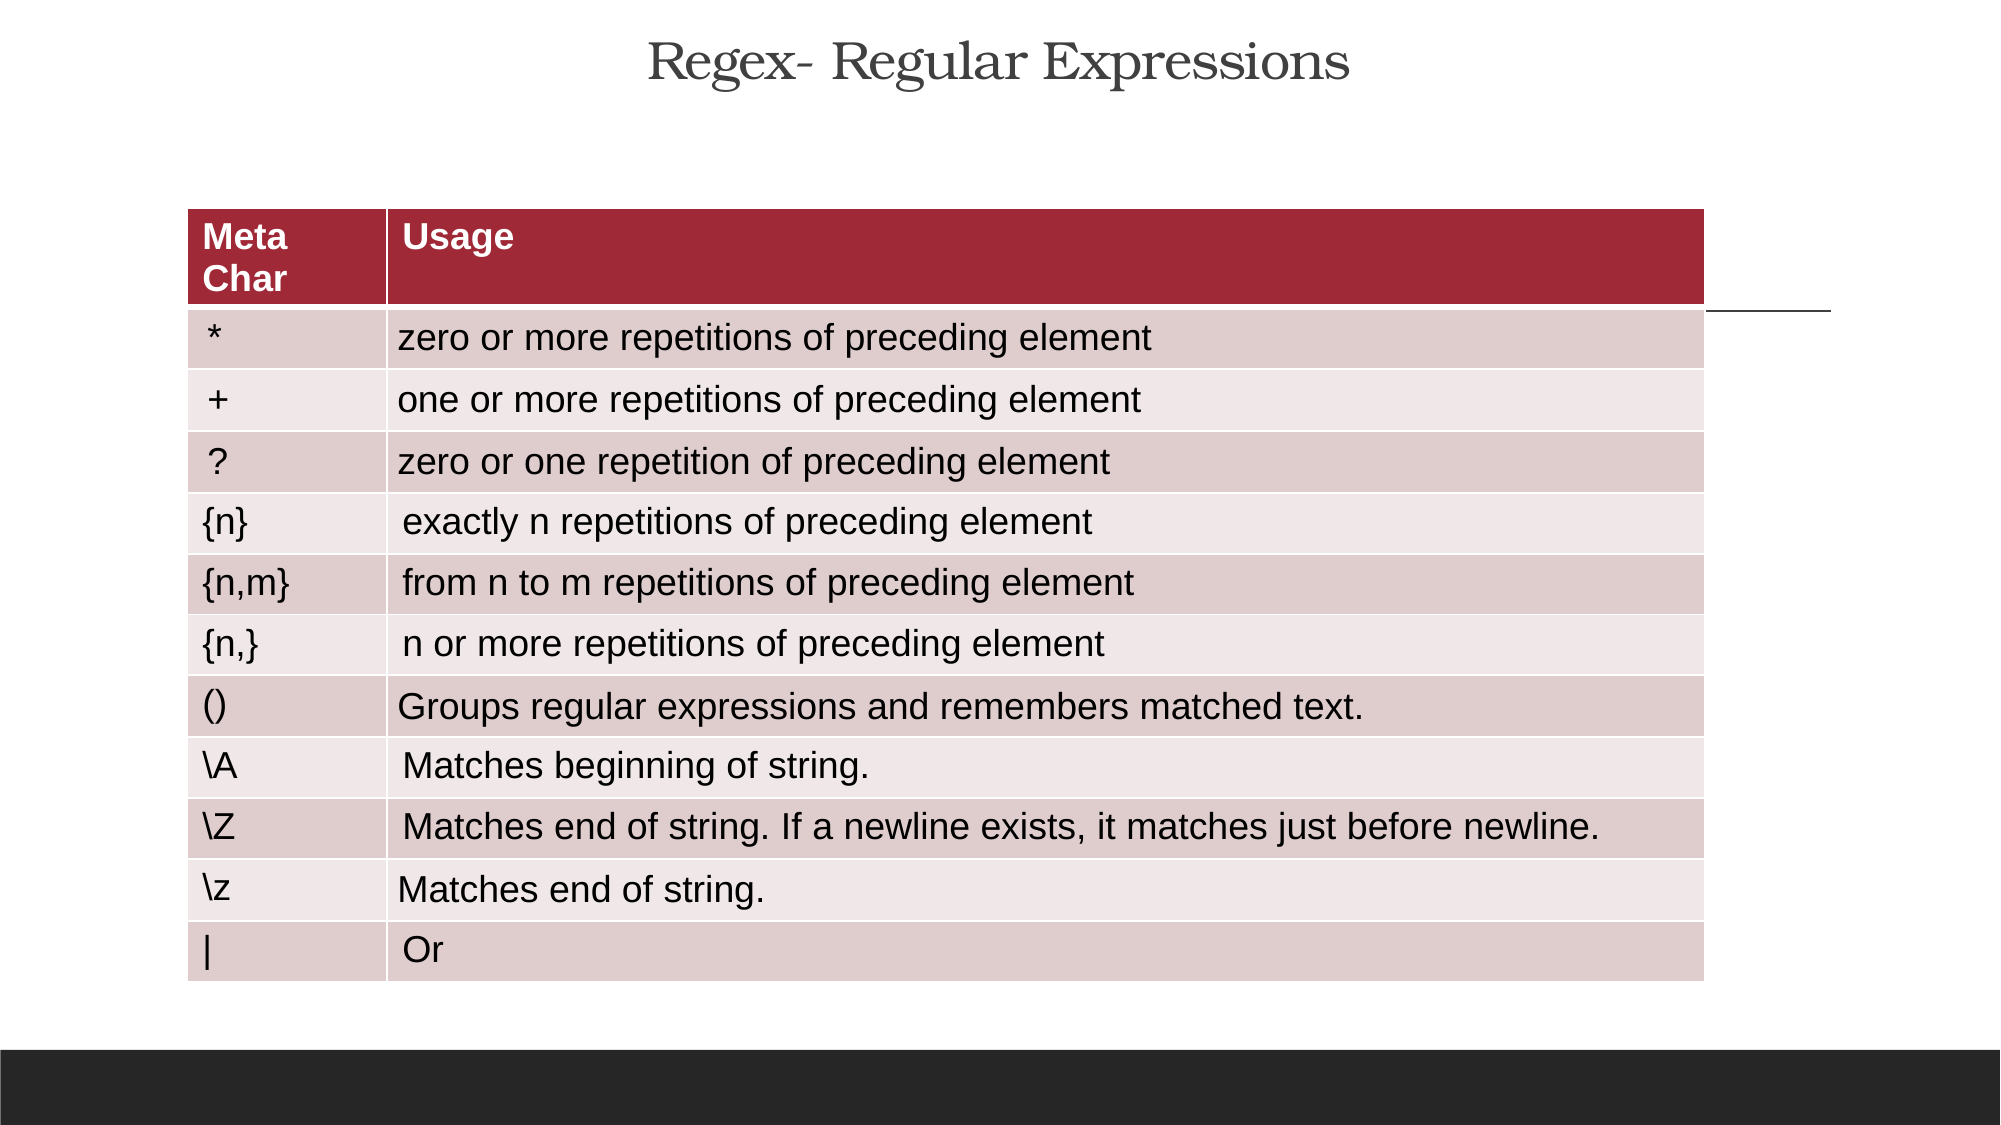

# Regex- Regular Expressions
| Meta Char | Usage |
| --- | --- |
| \* | zero or more repetitions of preceding element |
| + | one or more repetitions of preceding element |
| ? | zero or one repetition of preceding element |
| {n} | exactly n repetitions of preceding element |
| {n,m} | from n to m repetitions of preceding element |
| {n,} | n or more repetitions of preceding element |
| () | Groups regular expressions and remembers matched text. |
| \A | Matches beginning of string. |
| \Z | Matches end of string. If a newline exists, it matches just before newline. |
| \z | Matches end of string. |
| | | Or |